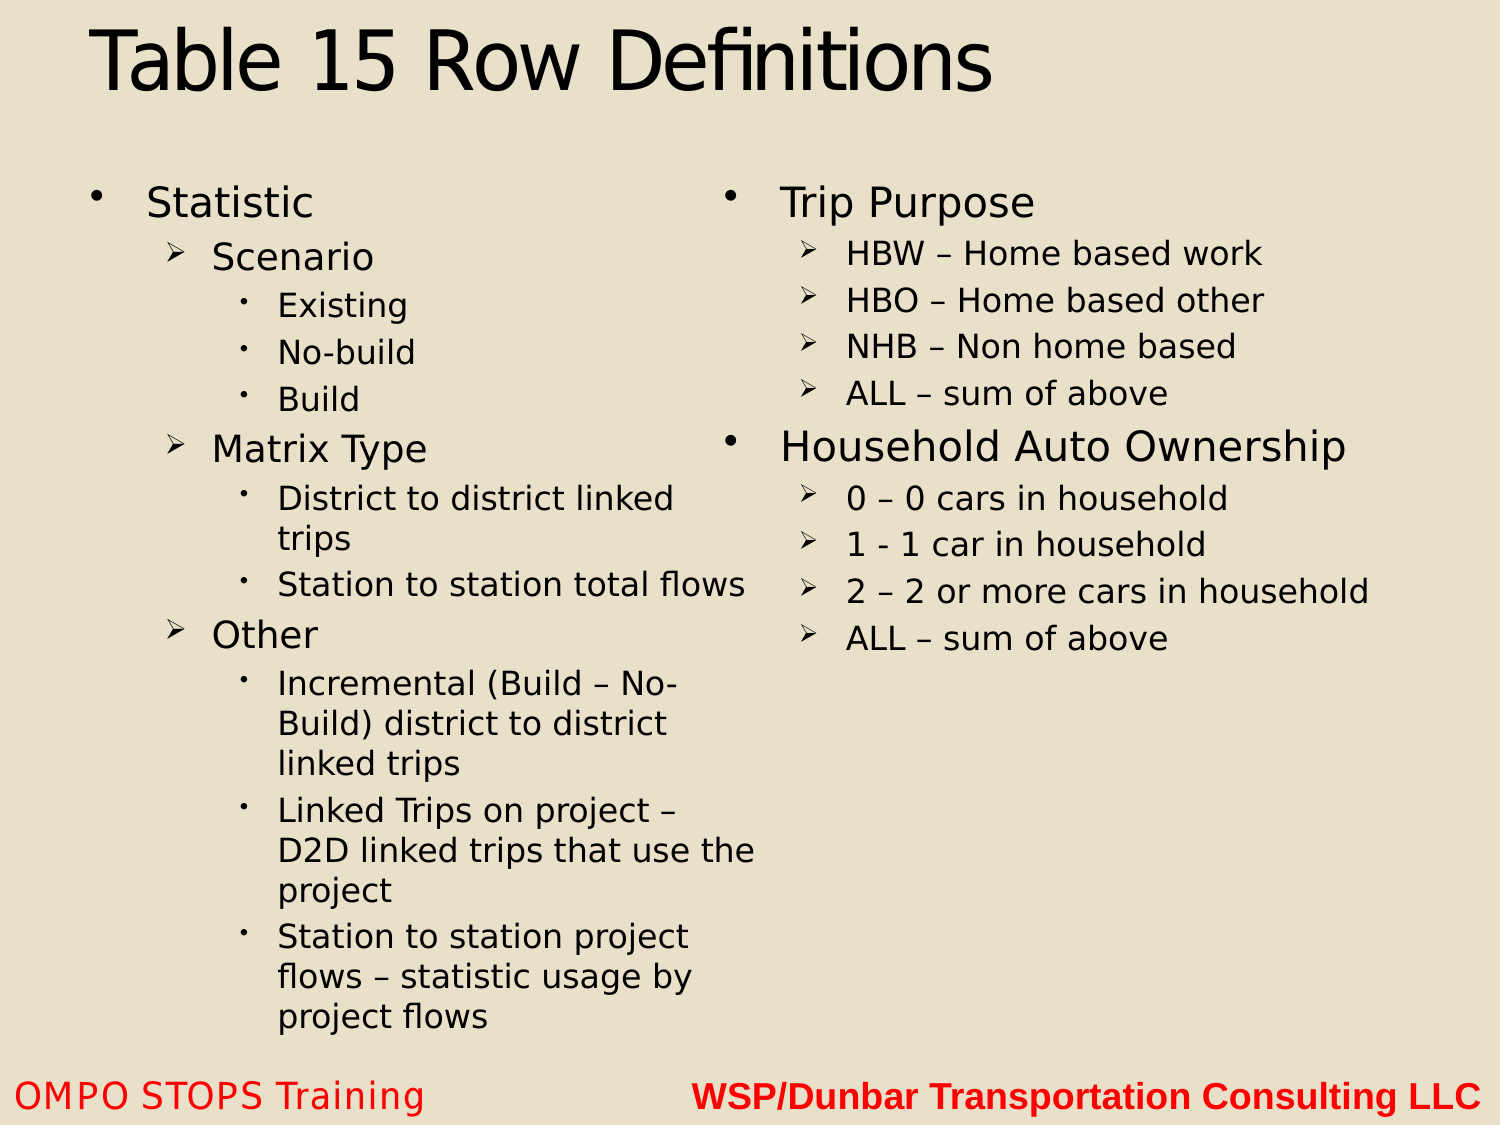

# Table 15 Row Definitions
Statistic
Scenario
Existing
No-build
Build
Matrix Type
District to district linked trips
Station to station total flows
Other
Incremental (Build – No-Build) district to district linked trips
Linked Trips on project – D2D linked trips that use the project
Station to station project flows – statistic usage by project flows
Trip Purpose
HBW – Home based work
HBO – Home based other
NHB – Non home based
ALL – sum of above
Household Auto Ownership
0 – 0 cars in household
1 - 1 car in household
2 – 2 or more cars in household
ALL – sum of above
OMPO STOPS Training                        WSP/Dunbar Transportation Consulting LLC